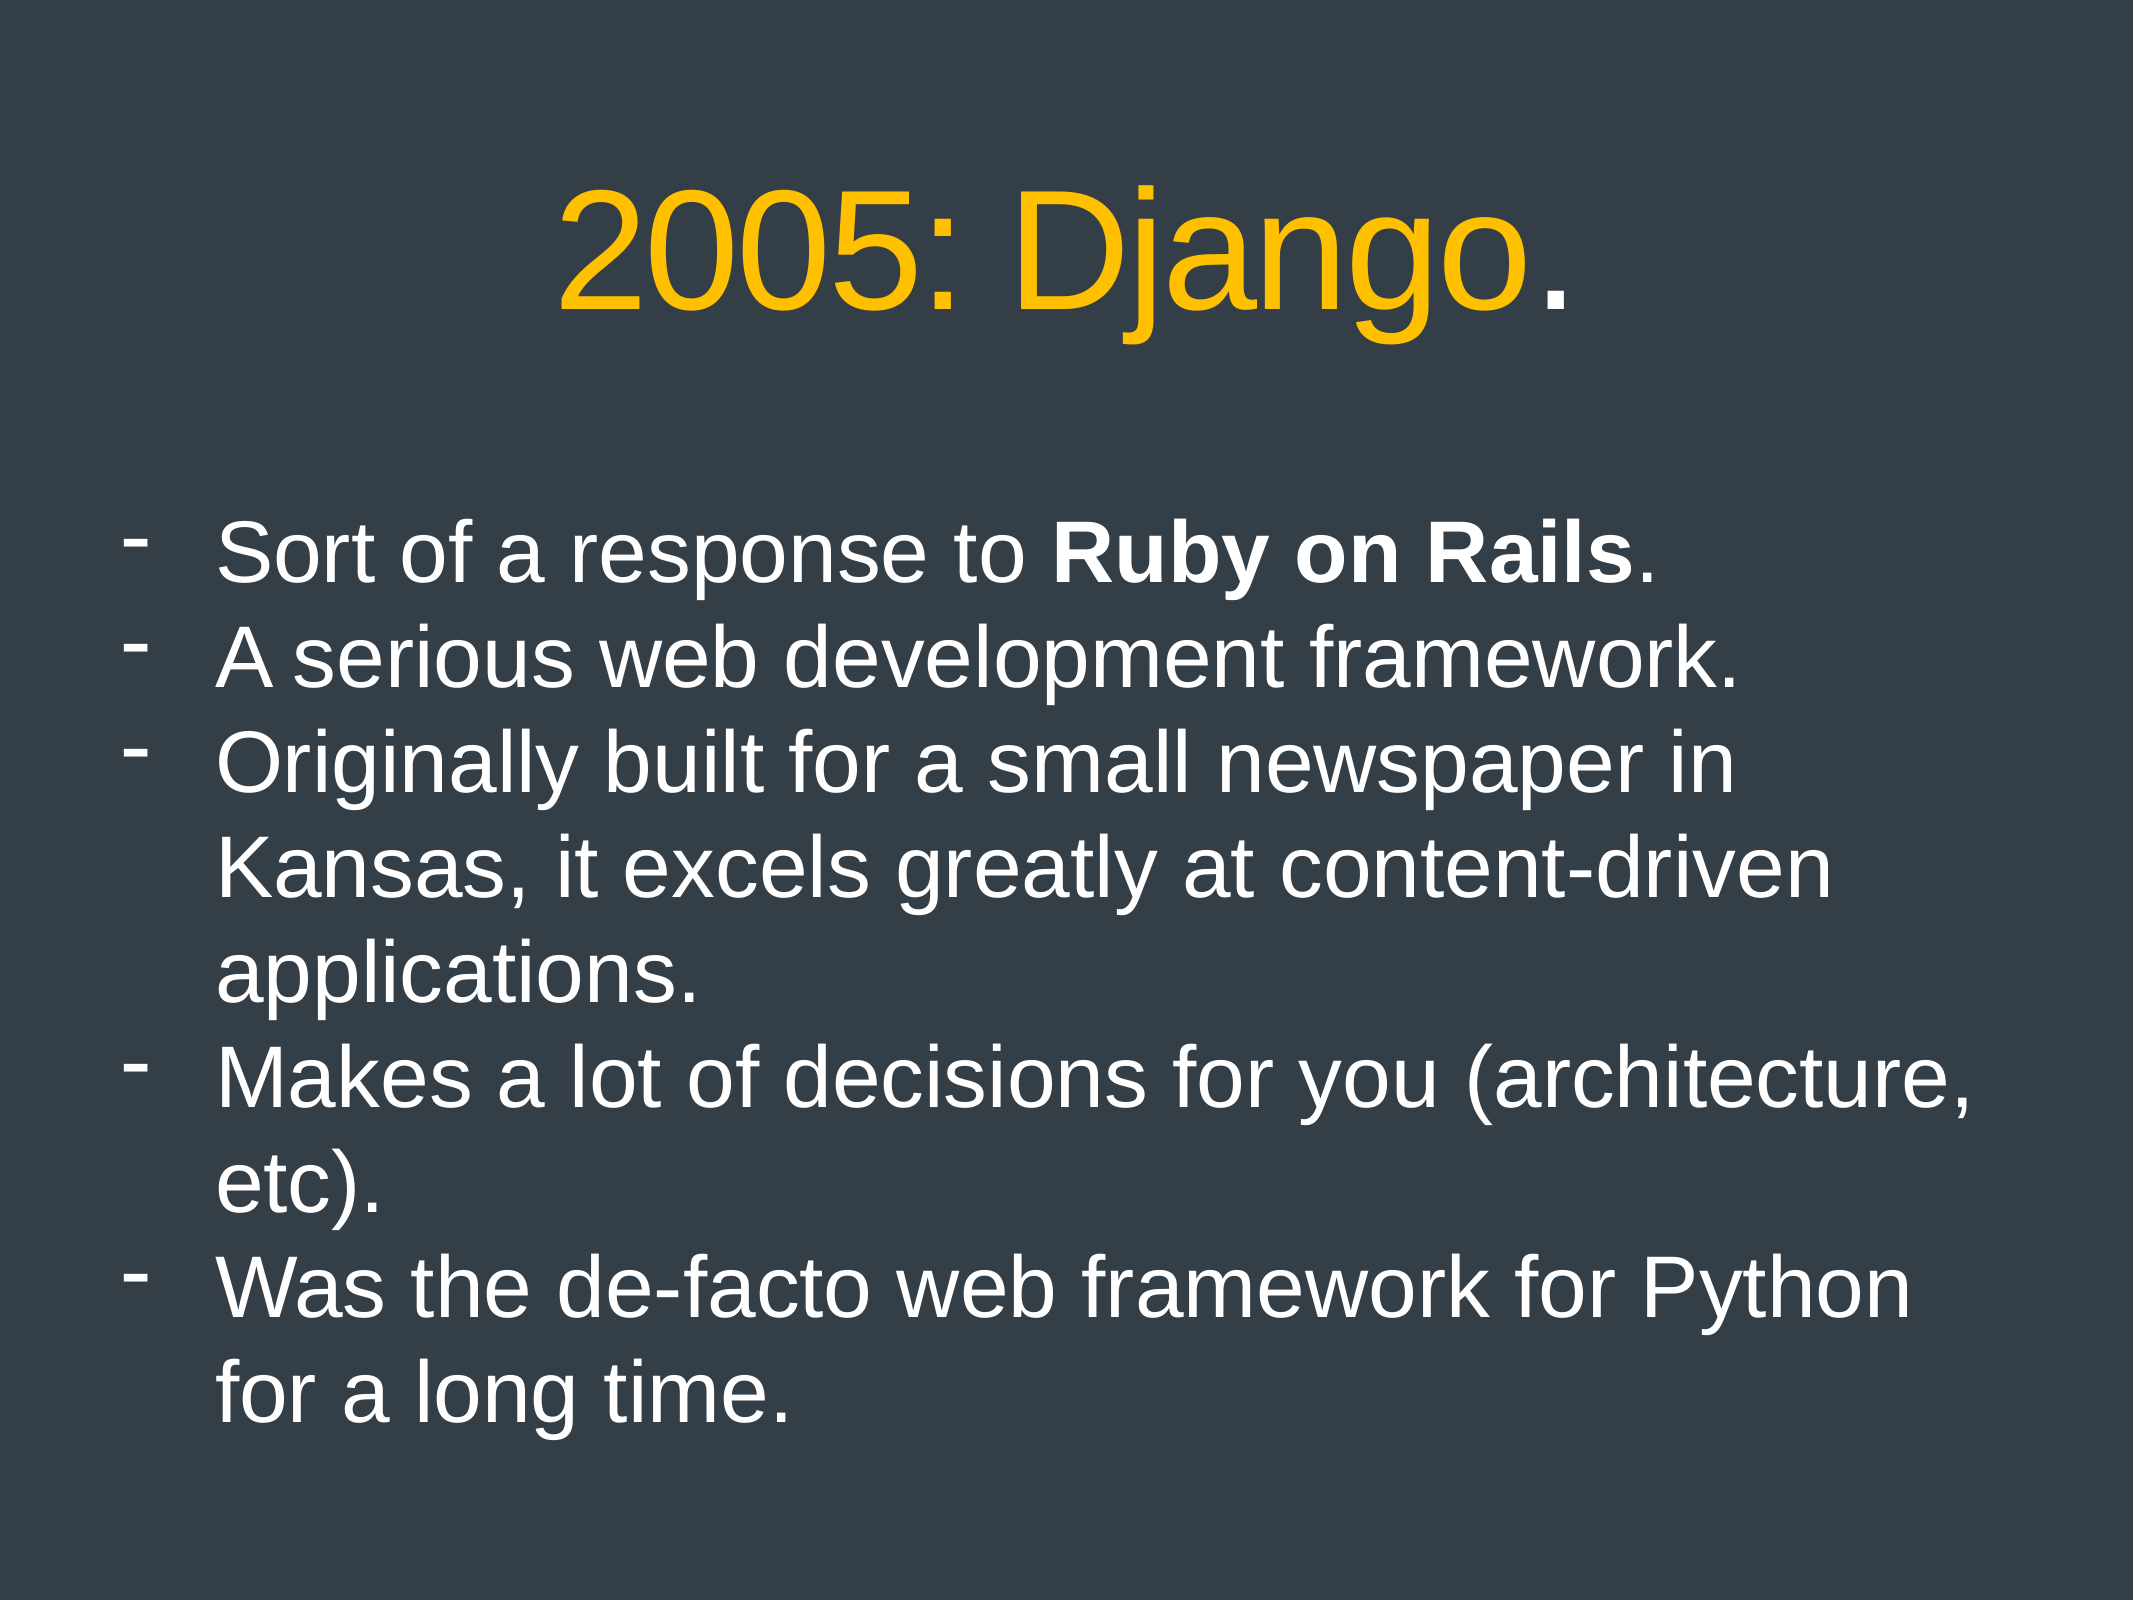

# 2005: Django.
Sort of a response to Ruby on Rails.
A serious web development framework.
Originally built for a small newspaper in Kansas, it excels greatly at content-driven applications.
Makes a lot of decisions for you (architecture, etc).
Was the de-facto web framework for Python for a long time.